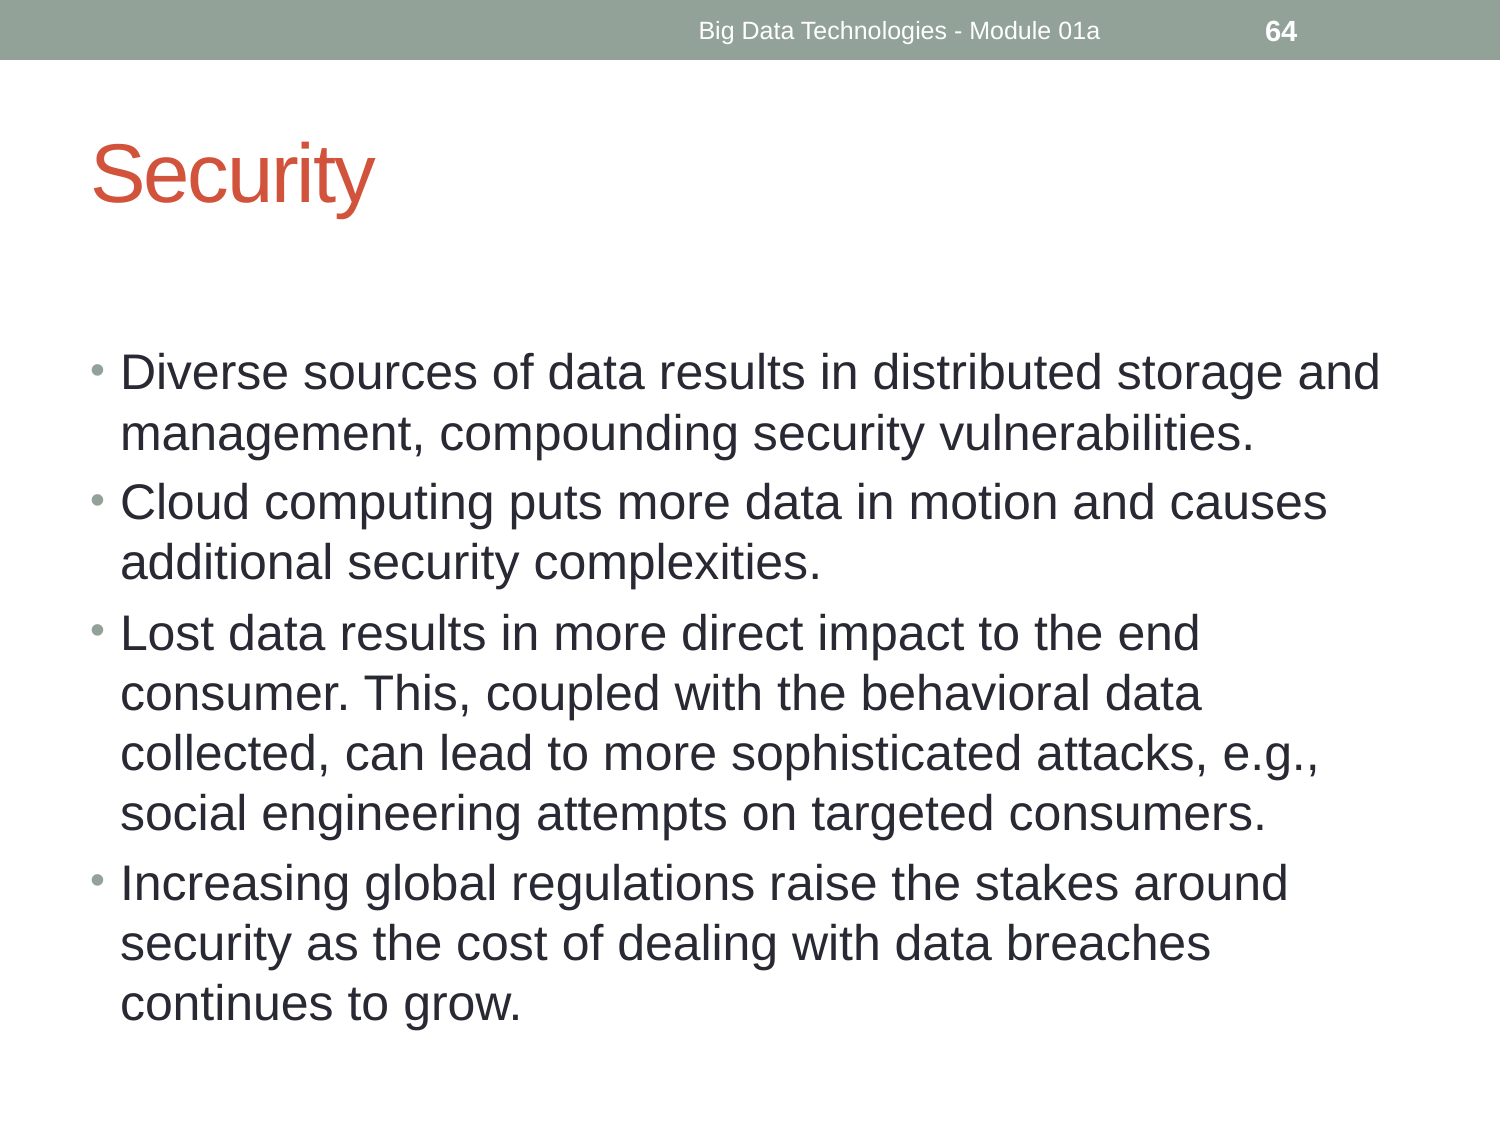

Big Data Technologies - Module 01a
64
# Security

Diverse sources of data results in distributed storage and management, compounding security vulnerabilities.
Cloud computing puts more data in motion and causes additional security complexities.
Lost data results in more direct impact to the end consumer. This, coupled with the behavioral data collected, can lead to more sophisticated attacks, e.g., social engineering attempts on targeted consumers.
Increasing global regulations raise the stakes around security as the cost of dealing with data breaches continues to grow.